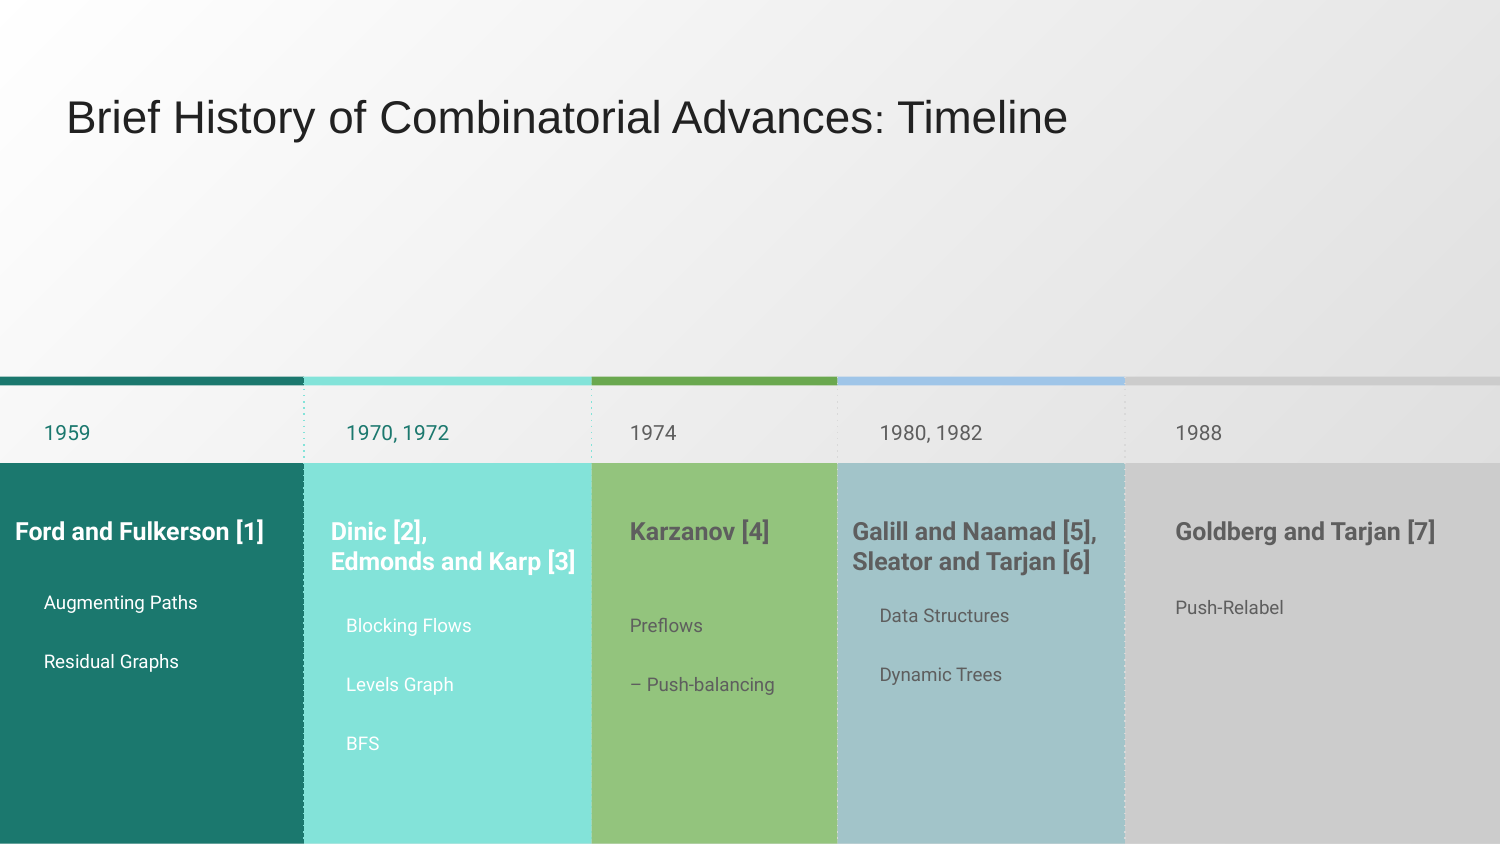

# Brief History of Combinatorial Advances: Timeline

1959
Ford and Fulkerson [1]
Augmenting Paths
Residual Graphs

1970, 1972
Dinic [2],
Edmonds and Karp [3]
Blocking Flows
Levels Graph
BFS

1974
Karzanov [4]
Preflows
– Push-balancing

1980, 1982
Galill and Naamad [5],
Sleator and Tarjan [6]
Data Structures
Dynamic Trees

1988
Goldberg and Tarjan [7]
Push-Relabel